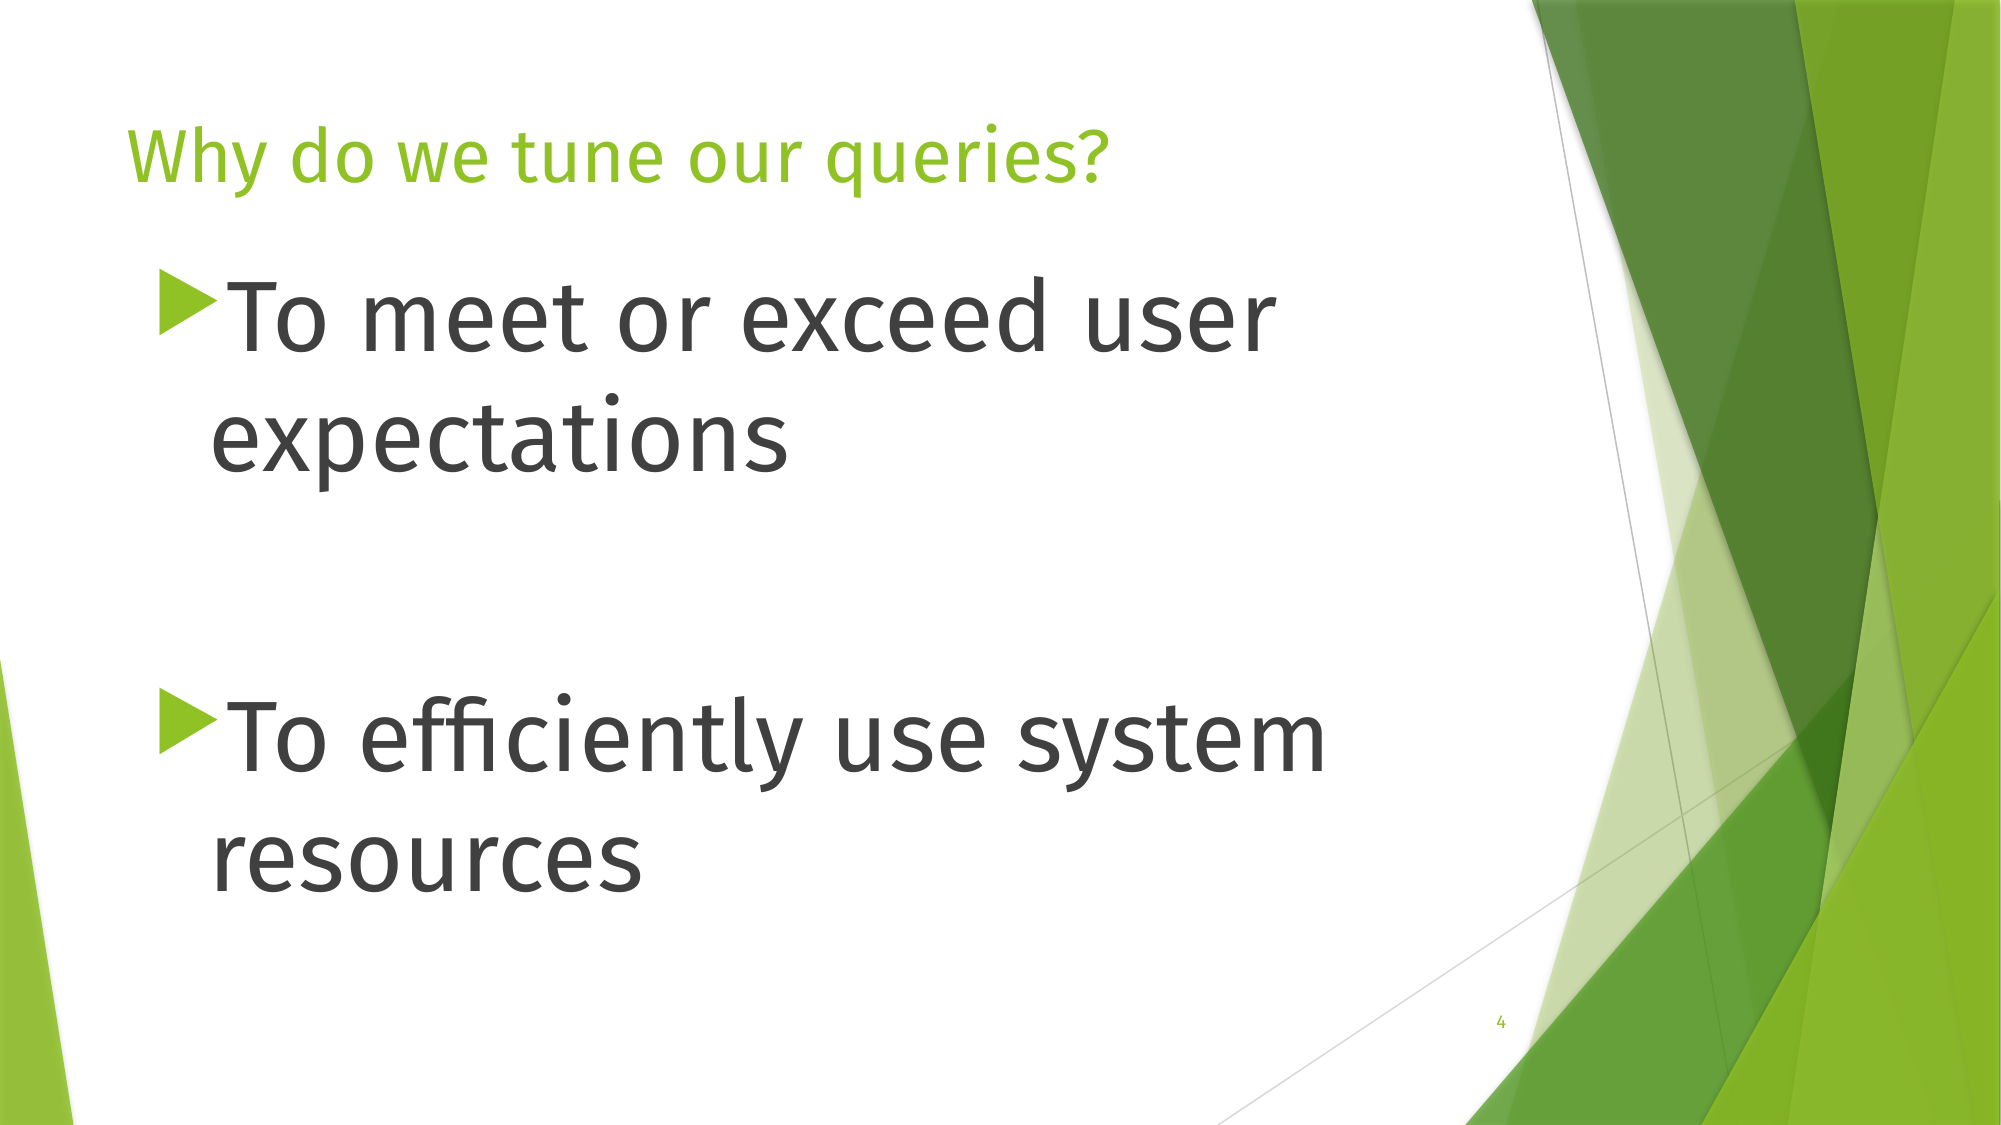

# Why do we tune our queries?
To meet or exceed user expectations

To efficiently use system resources
4